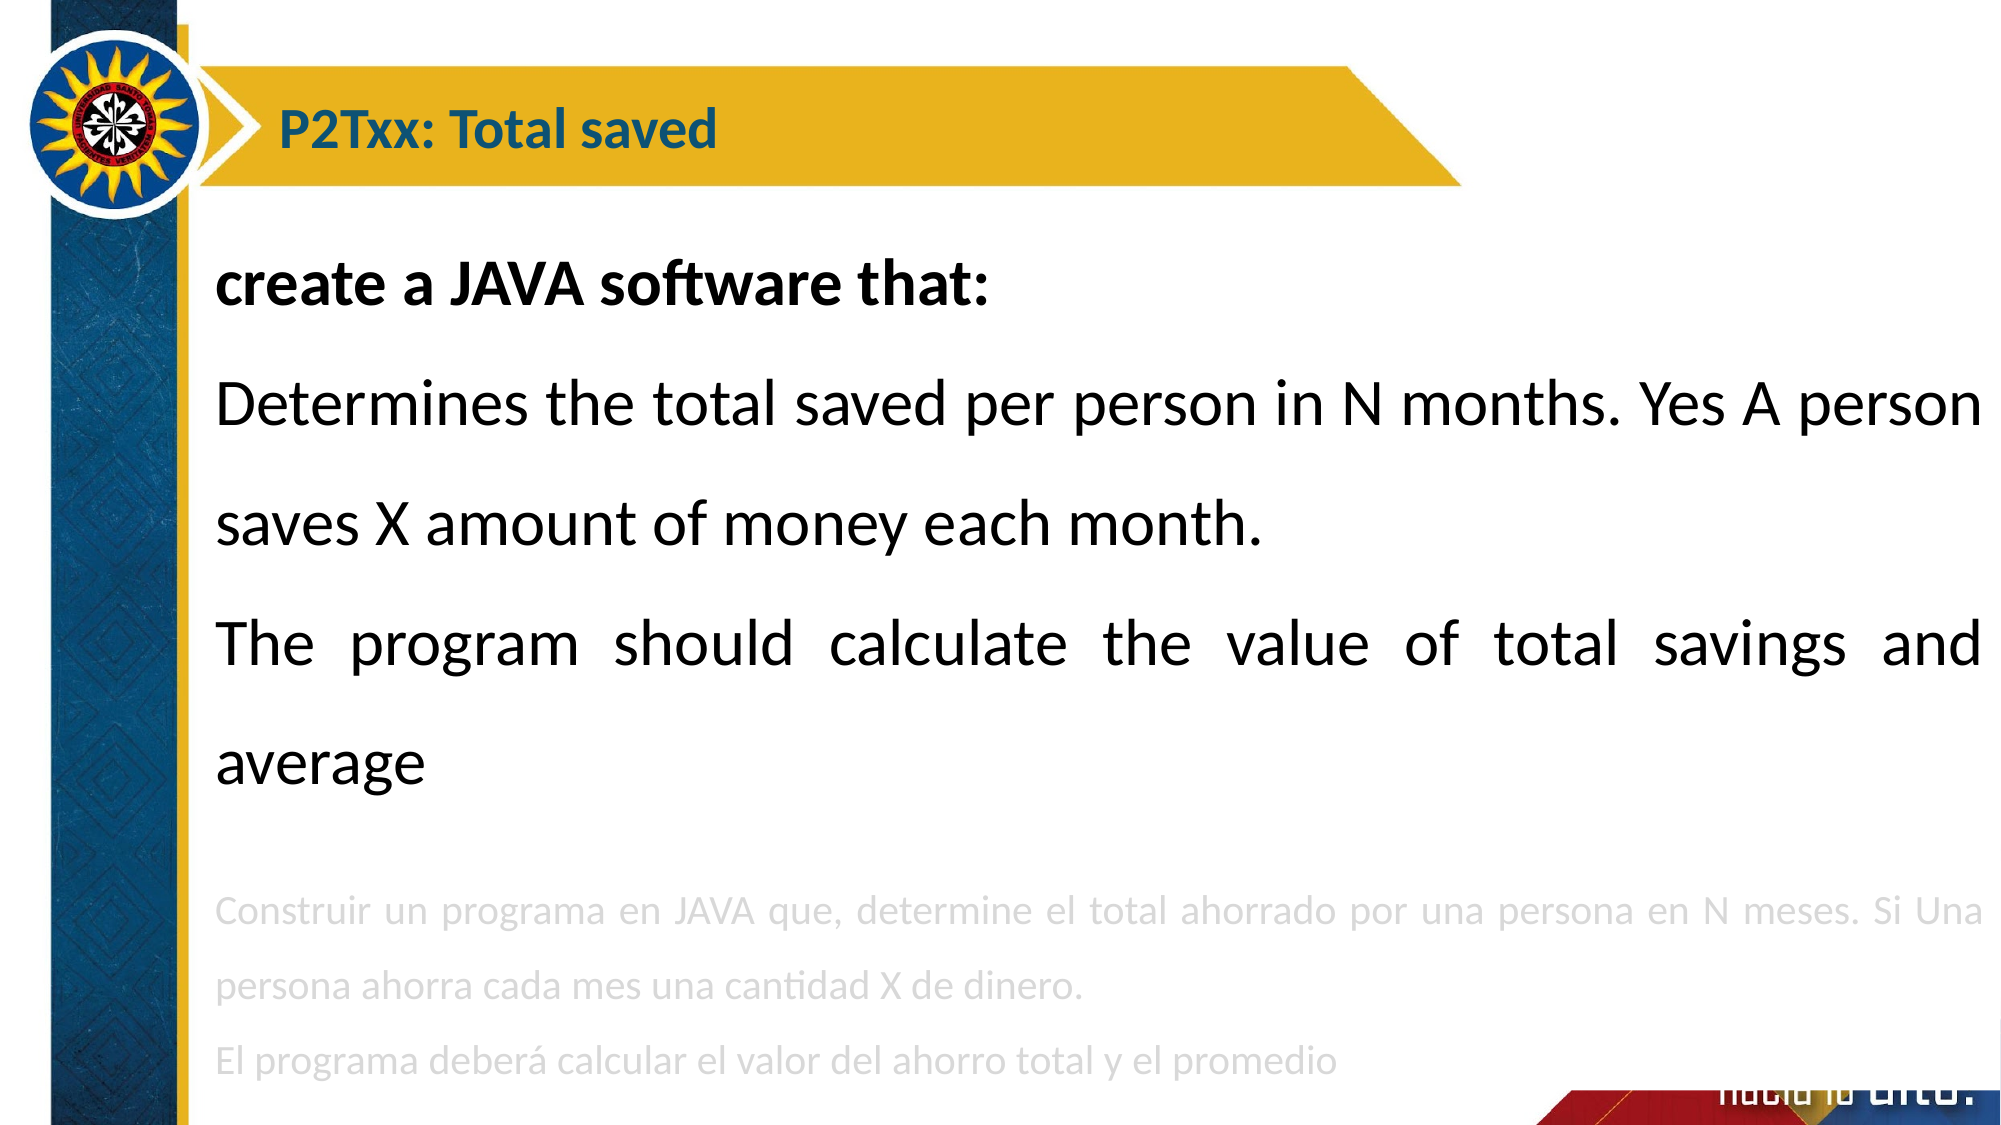

P2Txx: Total saved
create a JAVA software that:
Determines the total saved per person in N months. Yes A person saves X amount of money each month.
The program should calculate the value of total savings and average

Construir un programa en JAVA que, determine el total ahorrado por una persona en N meses. Si Una persona ahorra cada mes una cantidad X de dinero.
El programa deberá calcular el valor del ahorro total y el promedio